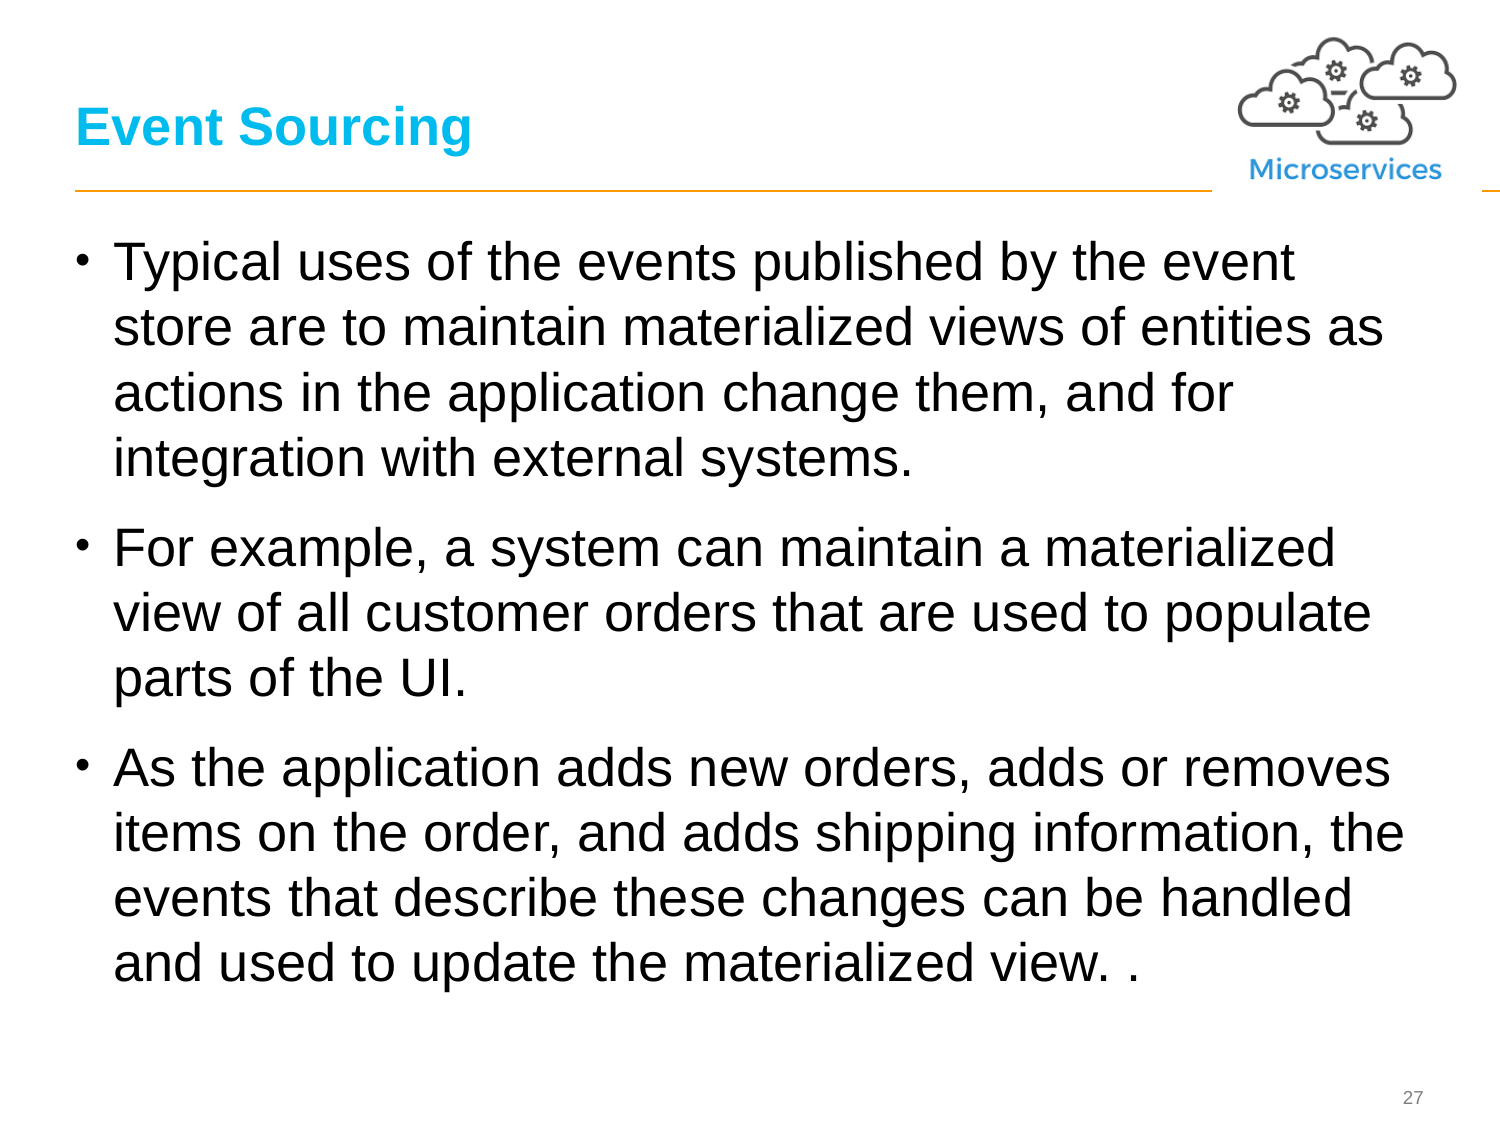

# Event Sourcing
Typical uses of the events published by the event store are to maintain materialized views of entities as actions in the application change them, and for integration with external systems.
For example, a system can maintain a materialized view of all customer orders that are used to populate parts of the UI.
As the application adds new orders, adds or removes items on the order, and adds shipping information, the events that describe these changes can be handled and used to update the materialized view. .